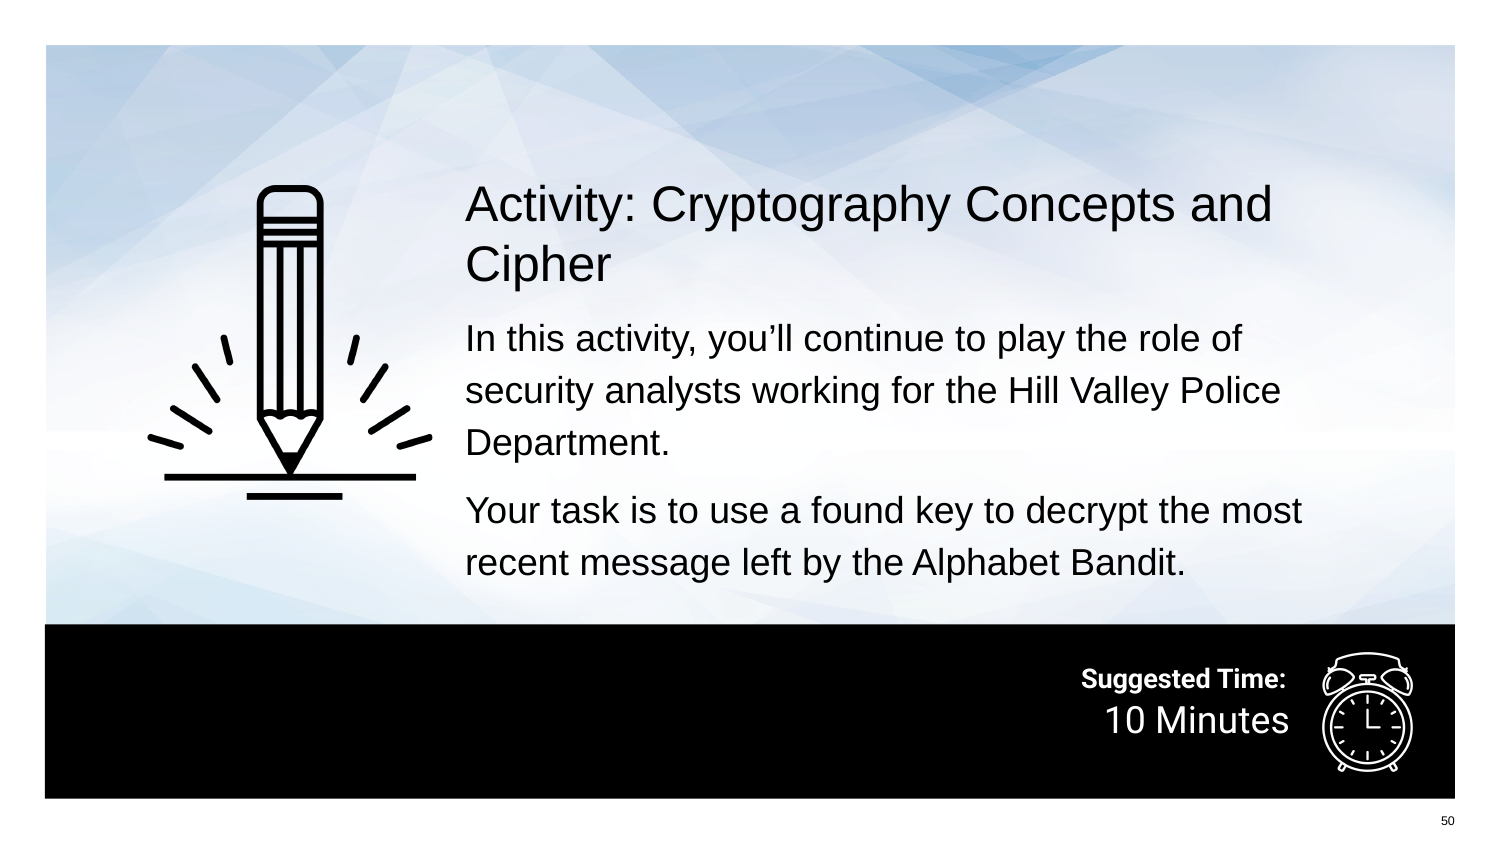

Activity: Cryptography Concepts and Cipher
In this activity, you’ll continue to play the role of security analysts working for the Hill Valley Police Department.
Your task is to use a found key to decrypt the most recent message left by the Alphabet Bandit.

# 10 Minutes
50